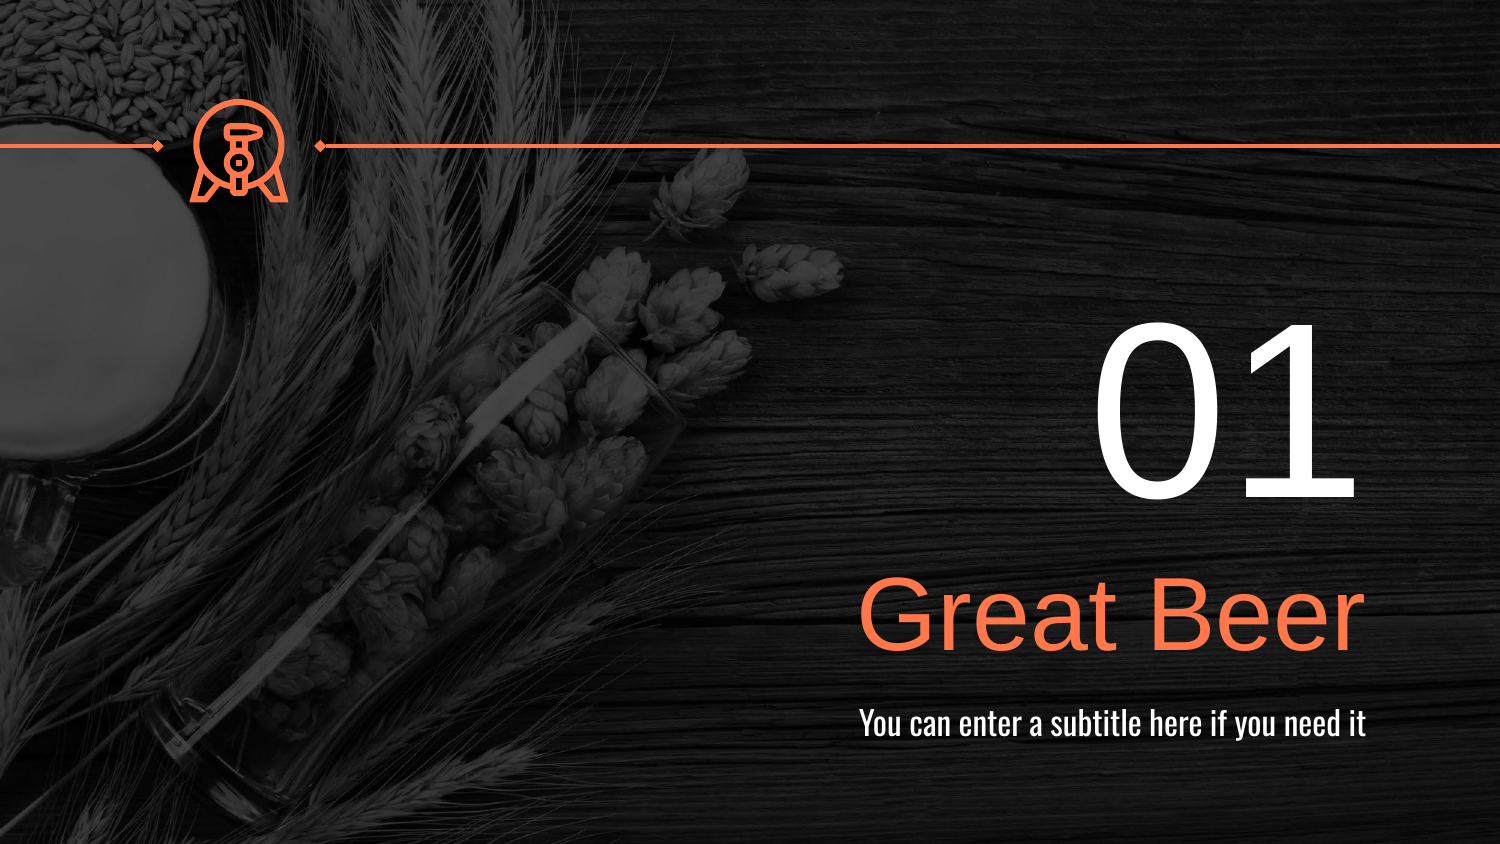

01
# Great Beer
You can enter a subtitle here if you need it